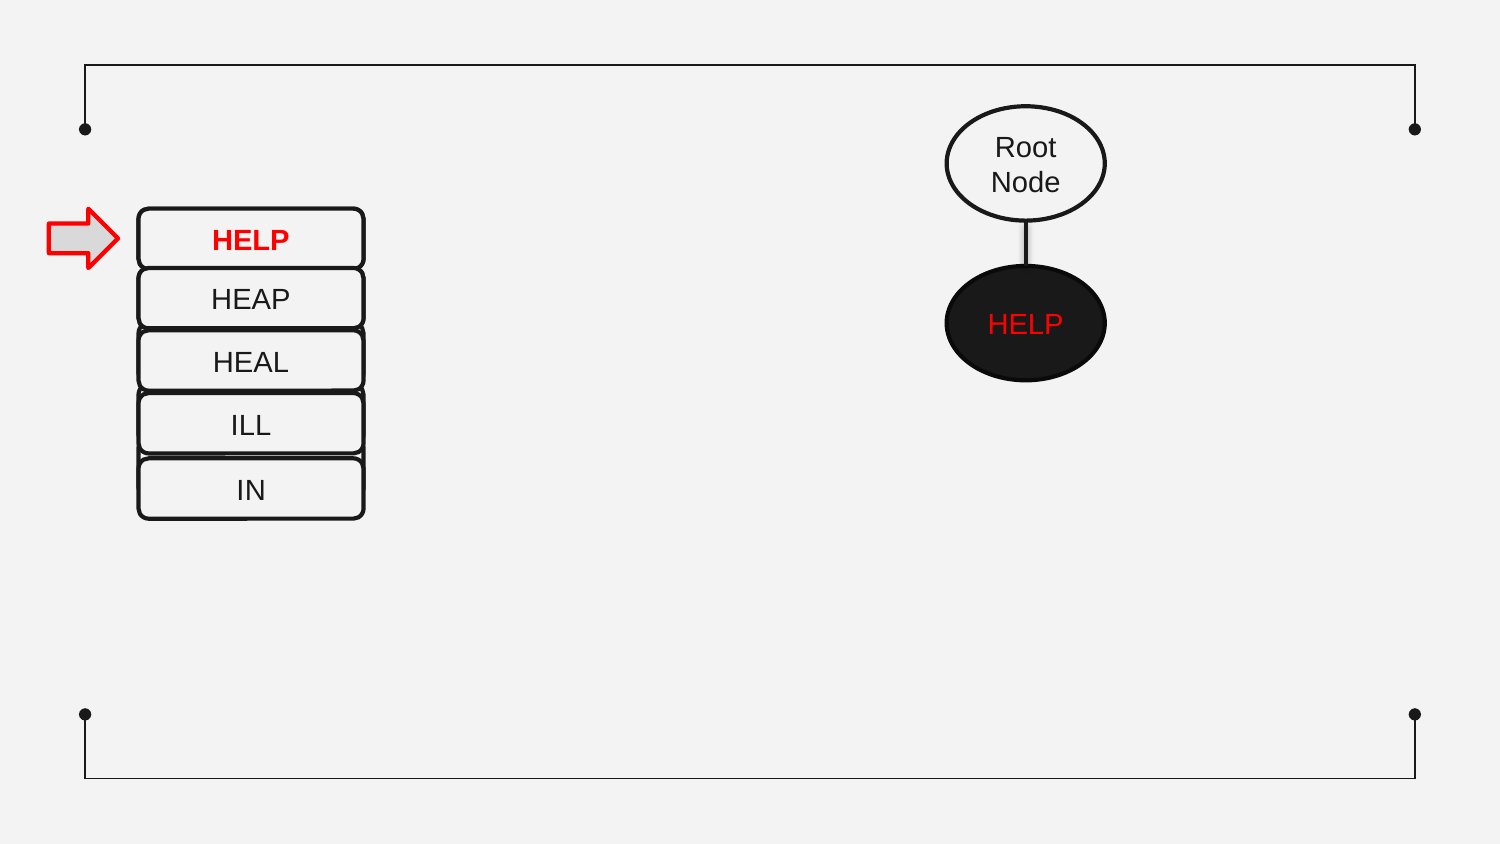

Root Node

Apple
HELP
HELP
Ant
HEAP
Bed
HEAL
Bedroom
ILL
Bat
IN